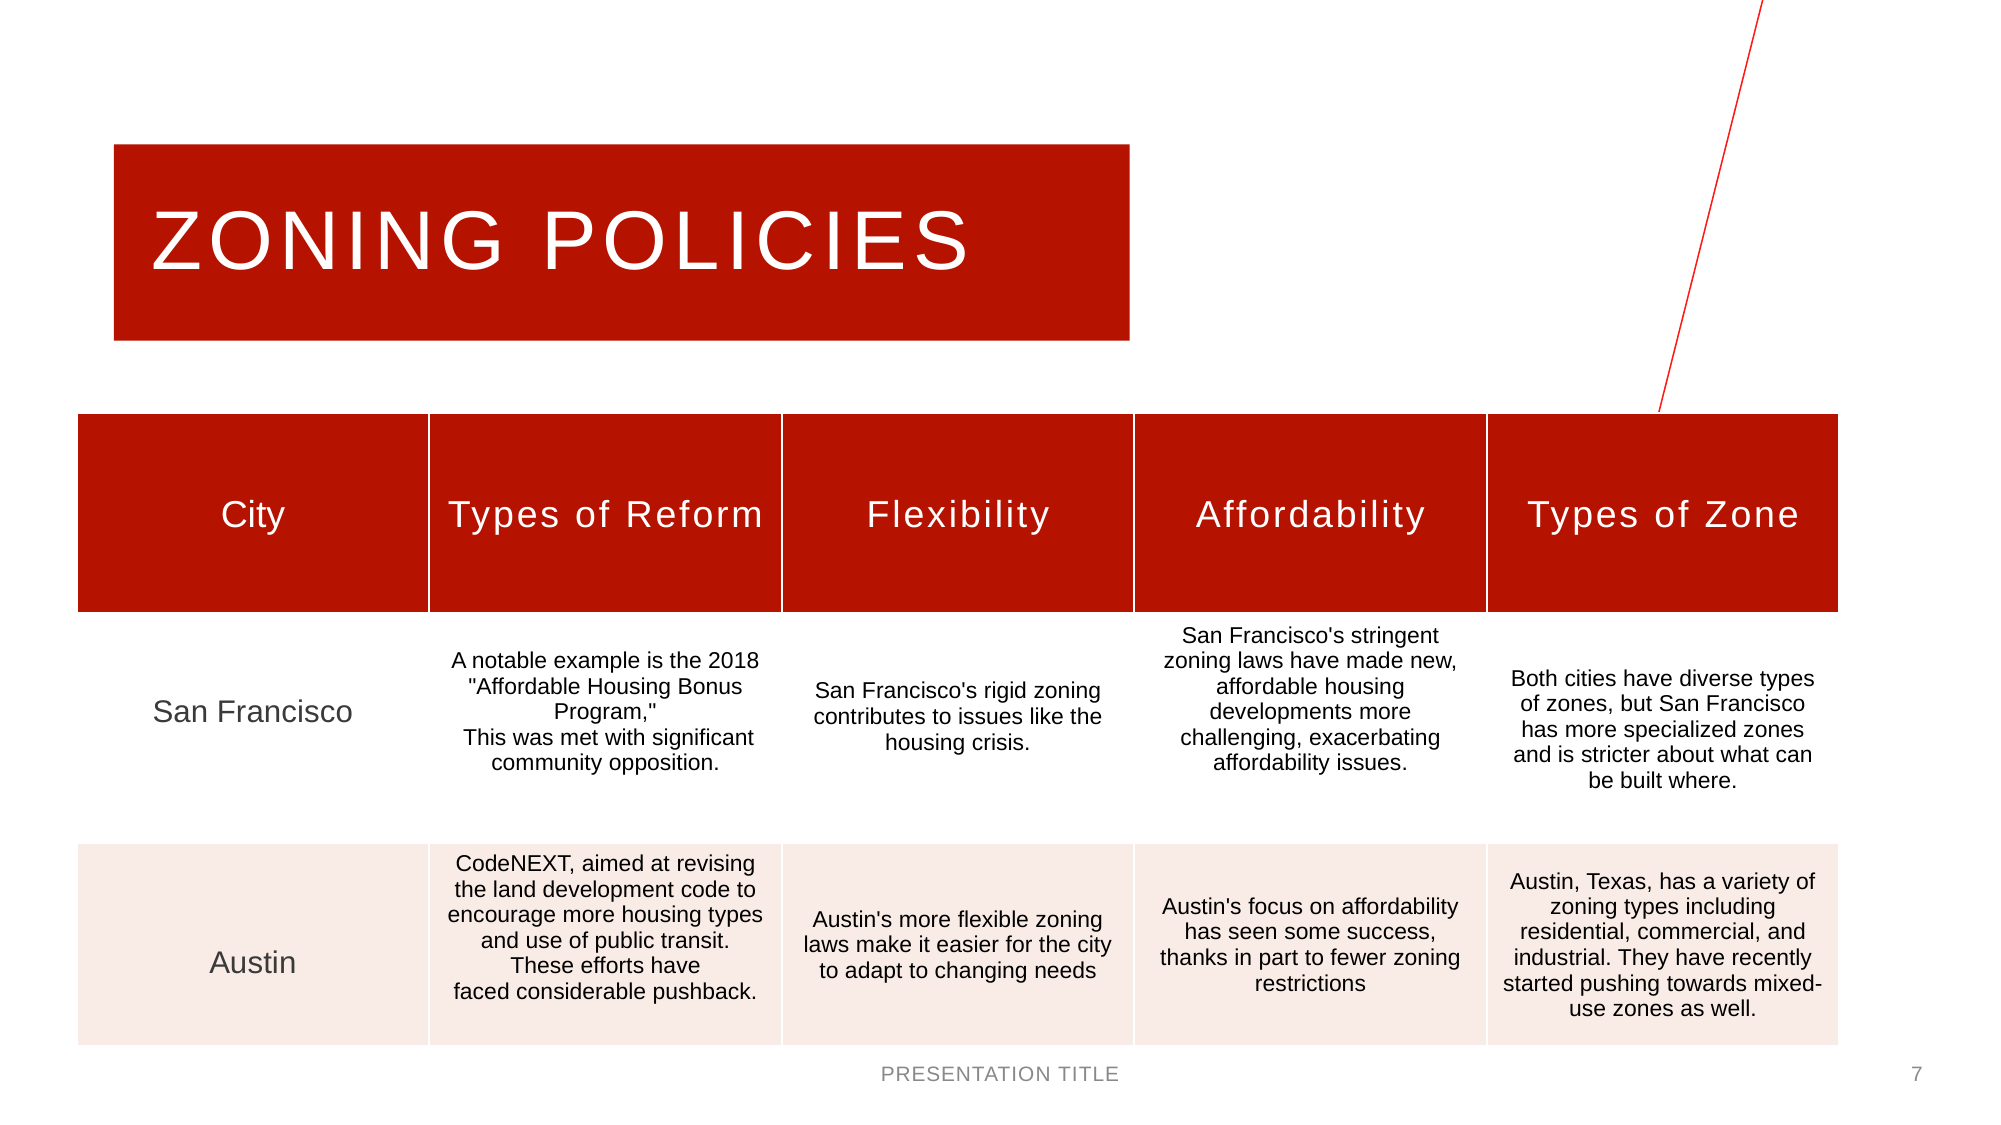

# Zoning policies
| City | Types of Reform | Flexibility | Affordability | Types of Zone |
| --- | --- | --- | --- | --- |
| San Francisco | A notable example is the 2018 "Affordable Housing Bonus Program,"  This was met with significant community opposition. | San Francisco's rigid zoning contributes to issues like the housing crisis. | San Francisco's stringent zoning laws have made new, affordable housing developments more challenging, exacerbating affordability issues. | Both cities have diverse types of zones, but San Francisco has more specialized zones and is stricter about what can be built where. |
| Austin | CodeNEXT, aimed at revising the land development code to encourage more housing types and use of public transit. These efforts have faced considerable pushback. | Austin's more flexible zoning laws make it easier for the city to adapt to changing needs | Austin's focus on affordability has seen some success, thanks in part to fewer zoning restrictions | Austin, Texas, has a variety of zoning types including residential, commercial, and industrial. They have recently started pushing towards mixed-use zones as well. |
PRESENTATION TITLE
7